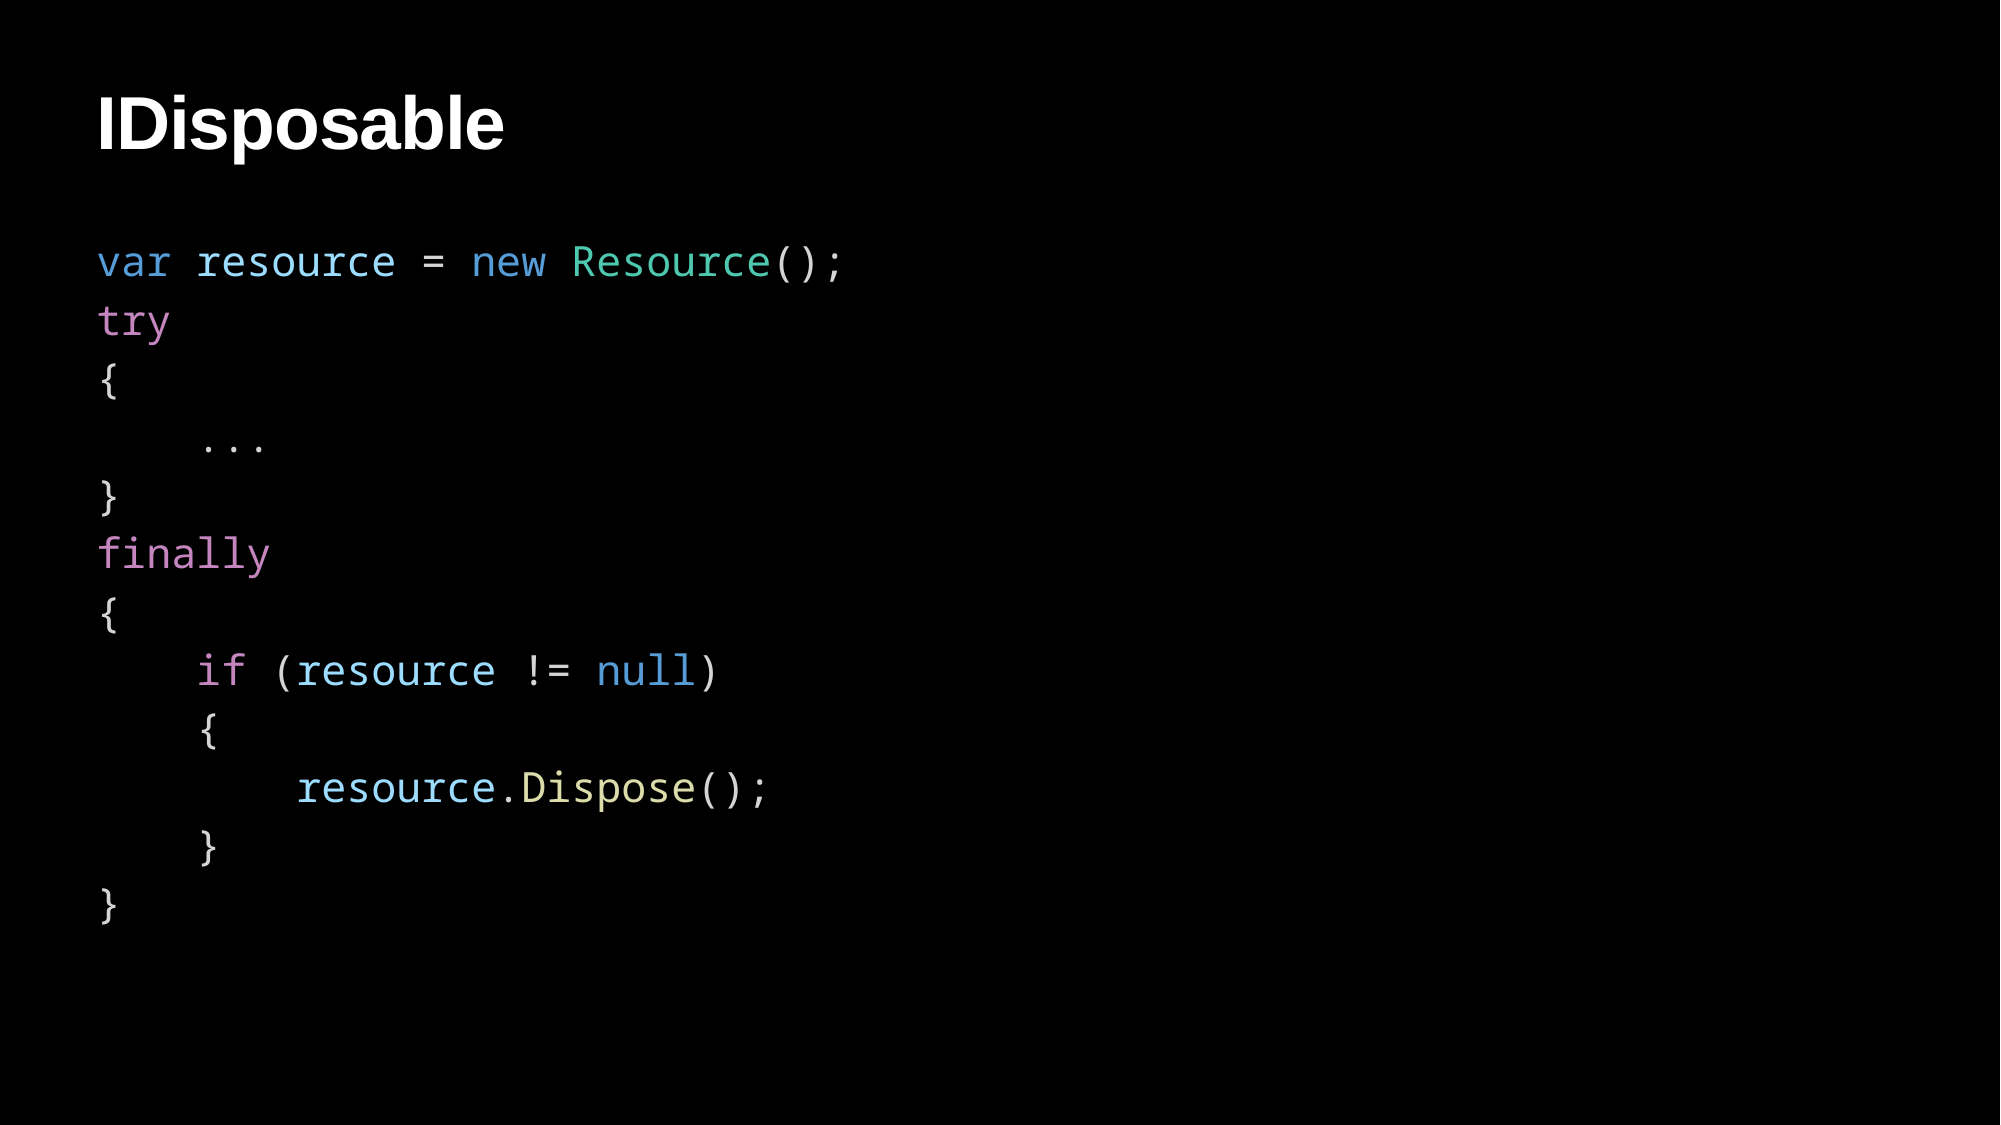

# IDisposable
var resource = new Resource();
try
{
    ...
}
finally
{
    if (resource != null)
    {
        resource.Dispose();
    }
}